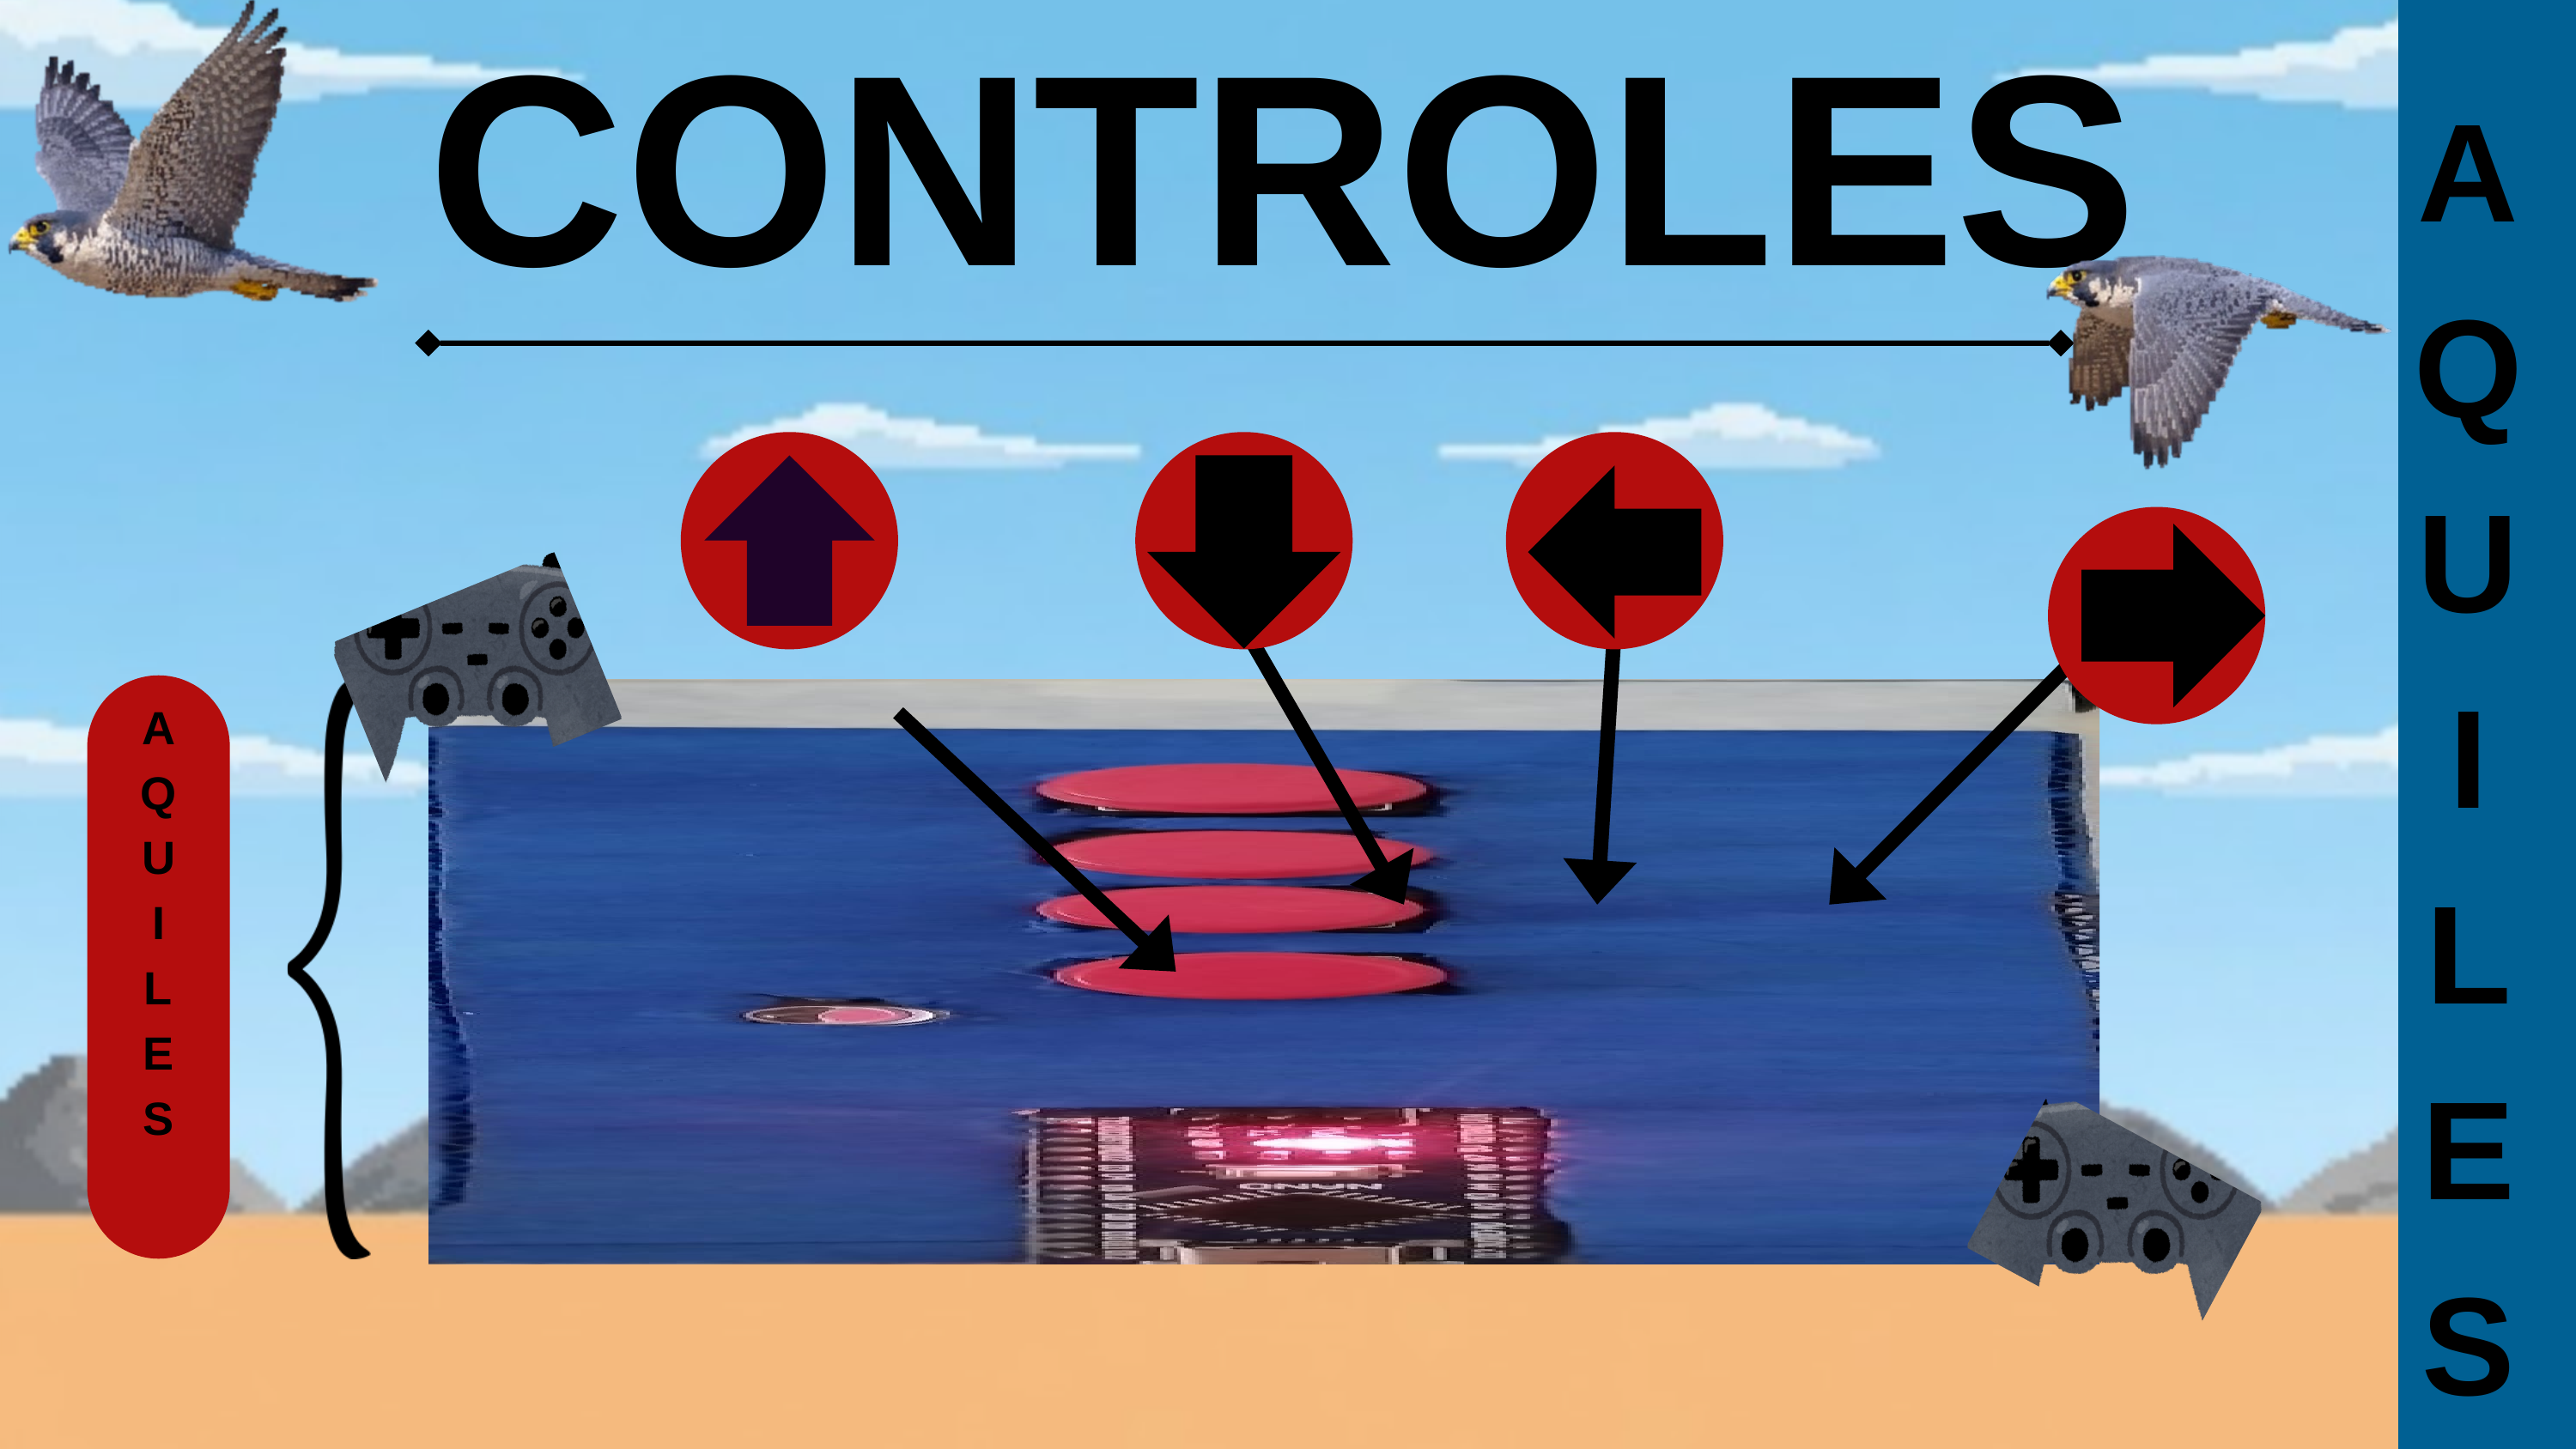

CONTROLES
A
Q
U
I
L
E
S

A
Q
U
I
L
E
S